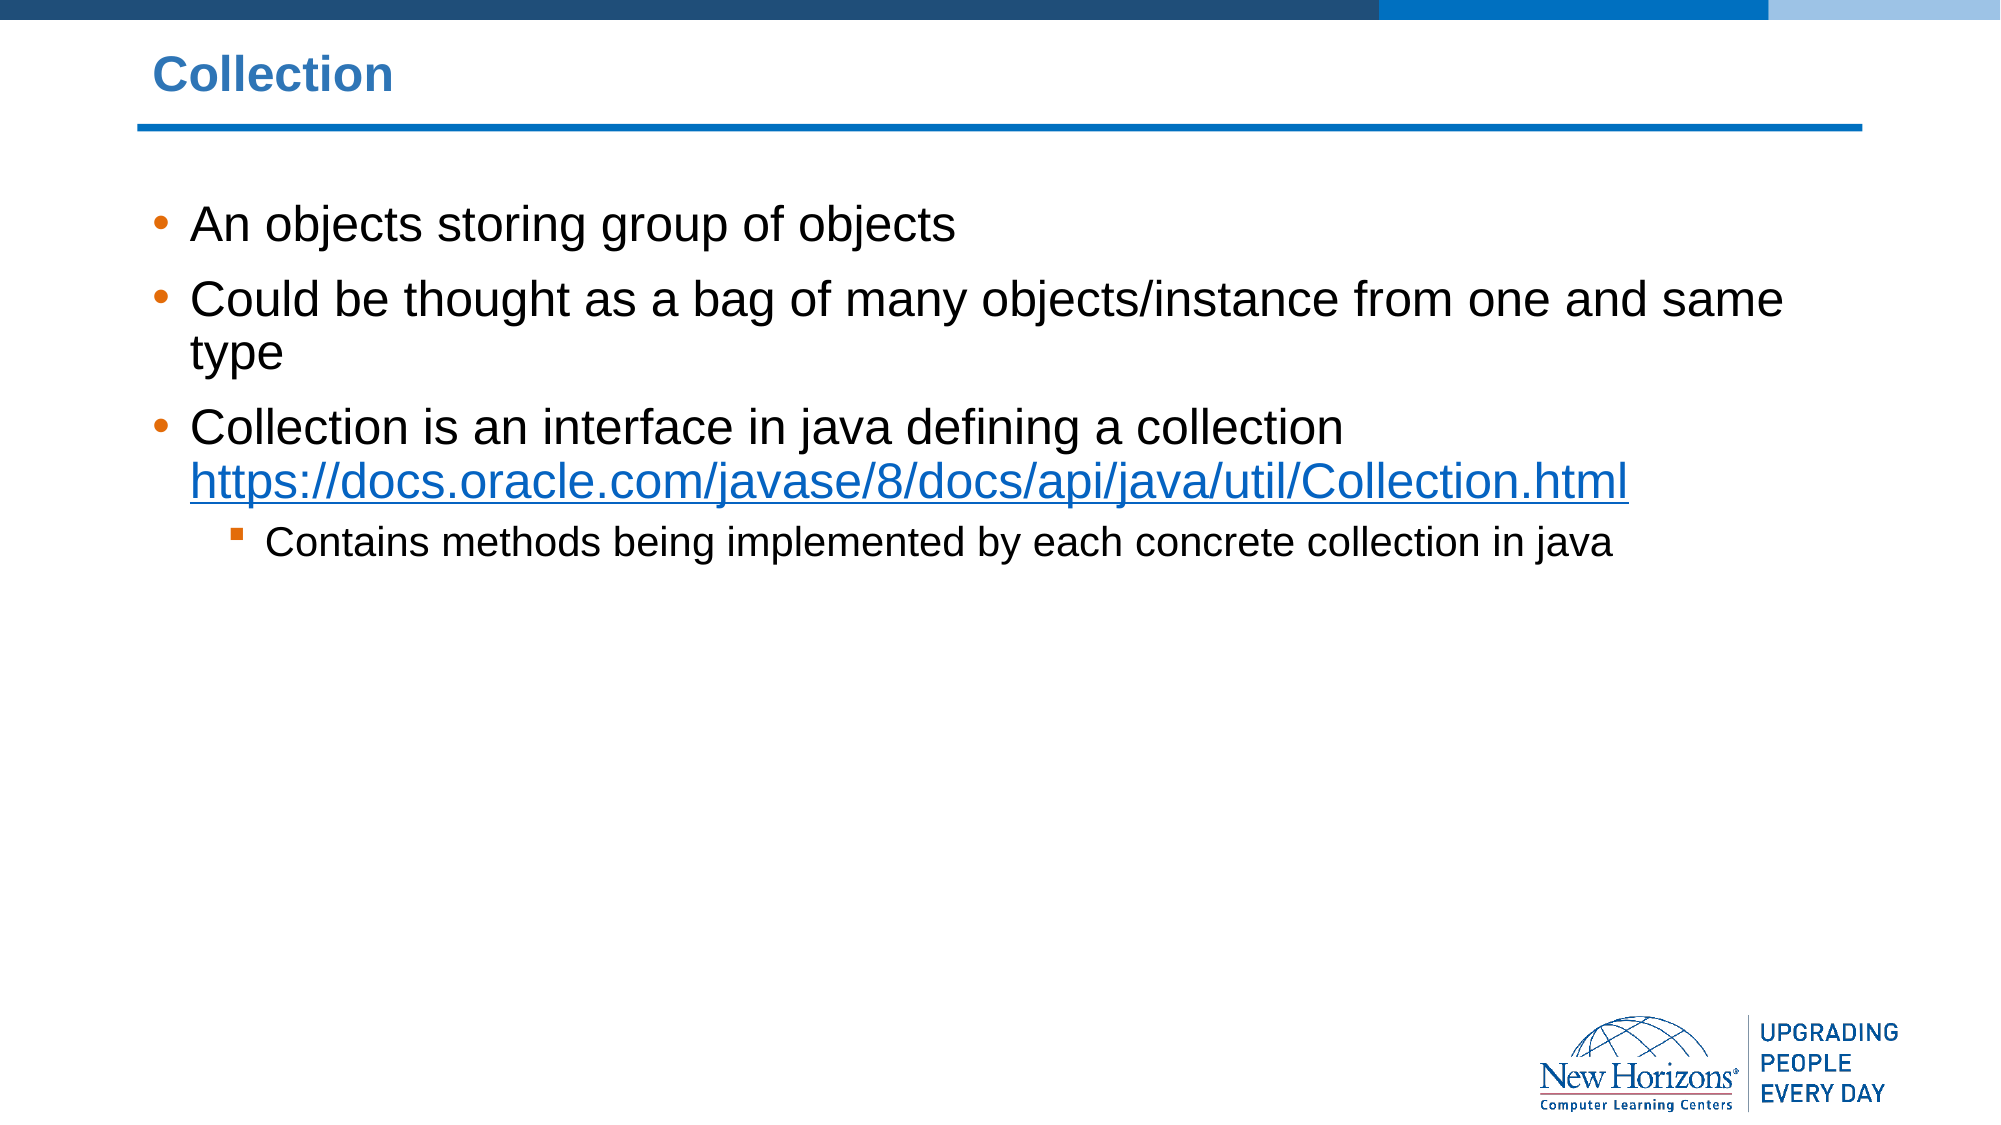

# Collection
An objects storing group of objects
Could be thought as a bag of many objects/instance from one and same type
Collection is an interface in java defining a collection https://docs.oracle.com/javase/8/docs/api/java/util/Collection.html
Contains methods being implemented by each concrete collection in java